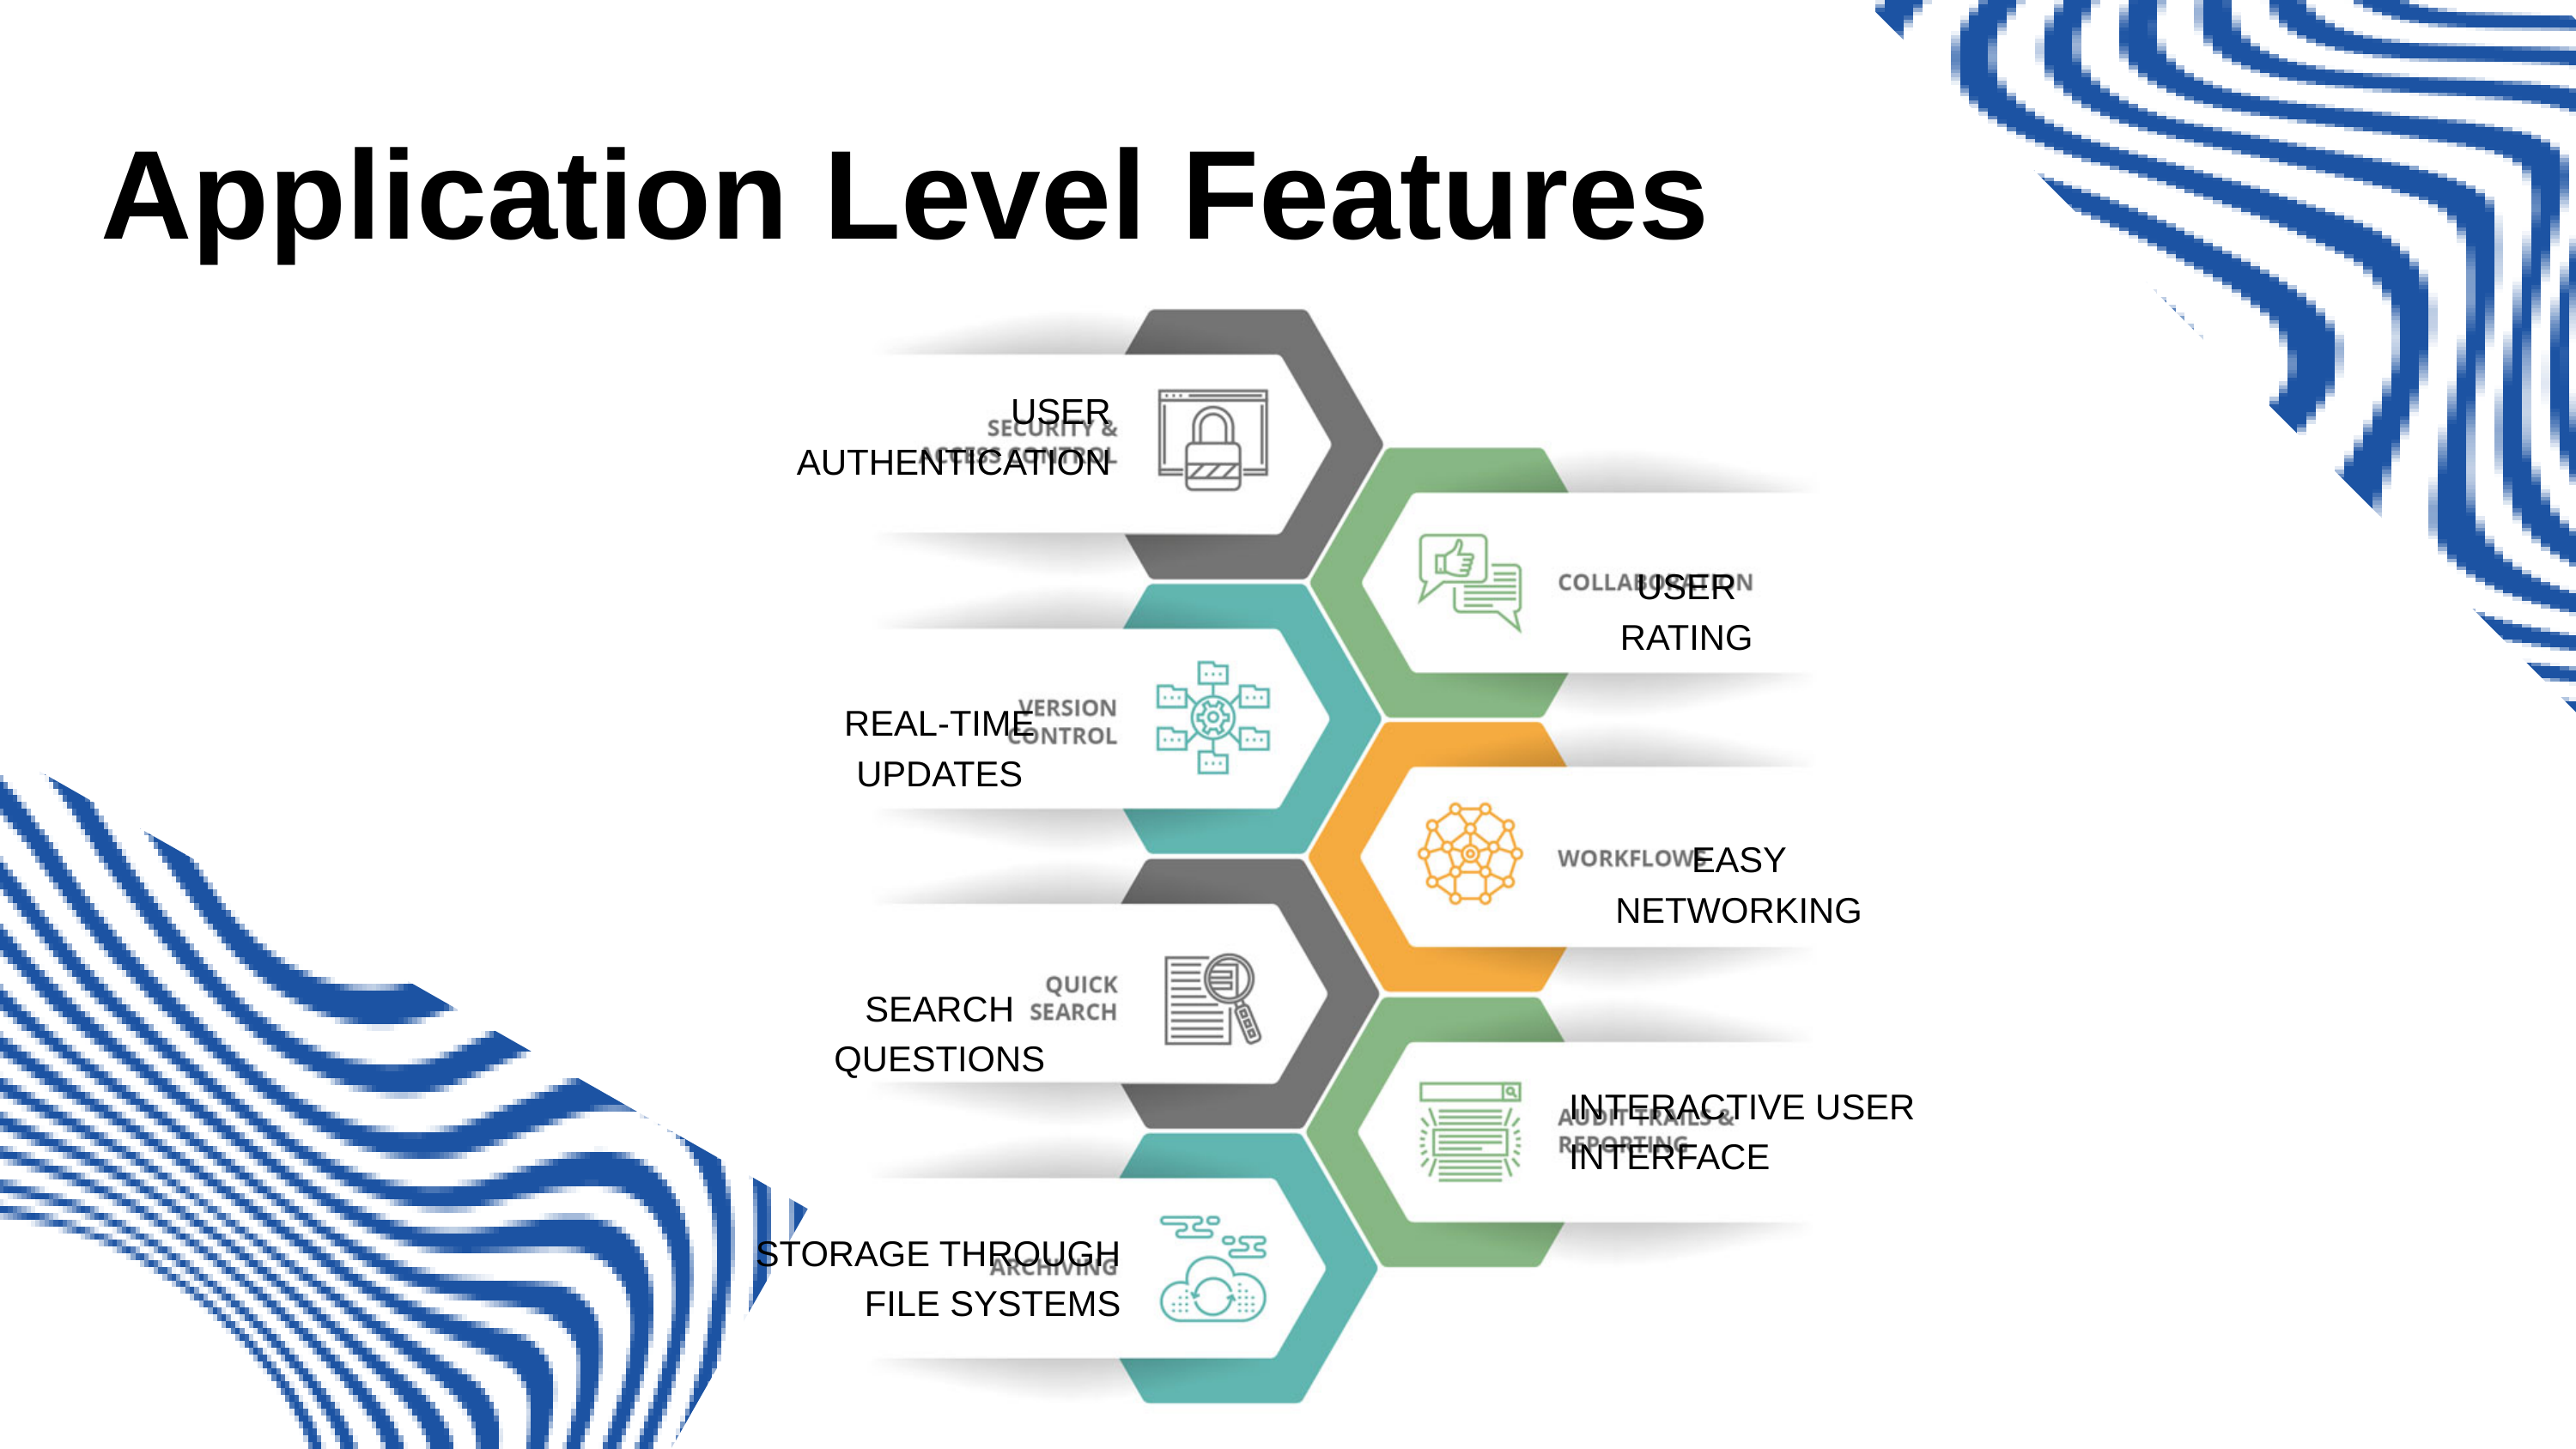

Application Level Features

USER AUTHENTICATION
USER RATING
REAL-TIME UPDATES
EASY NETWORKING
SEARCH QUESTIONS
INTERACTIVE USER INTERFACE
STORAGE THROUGH FILE SYSTEMS